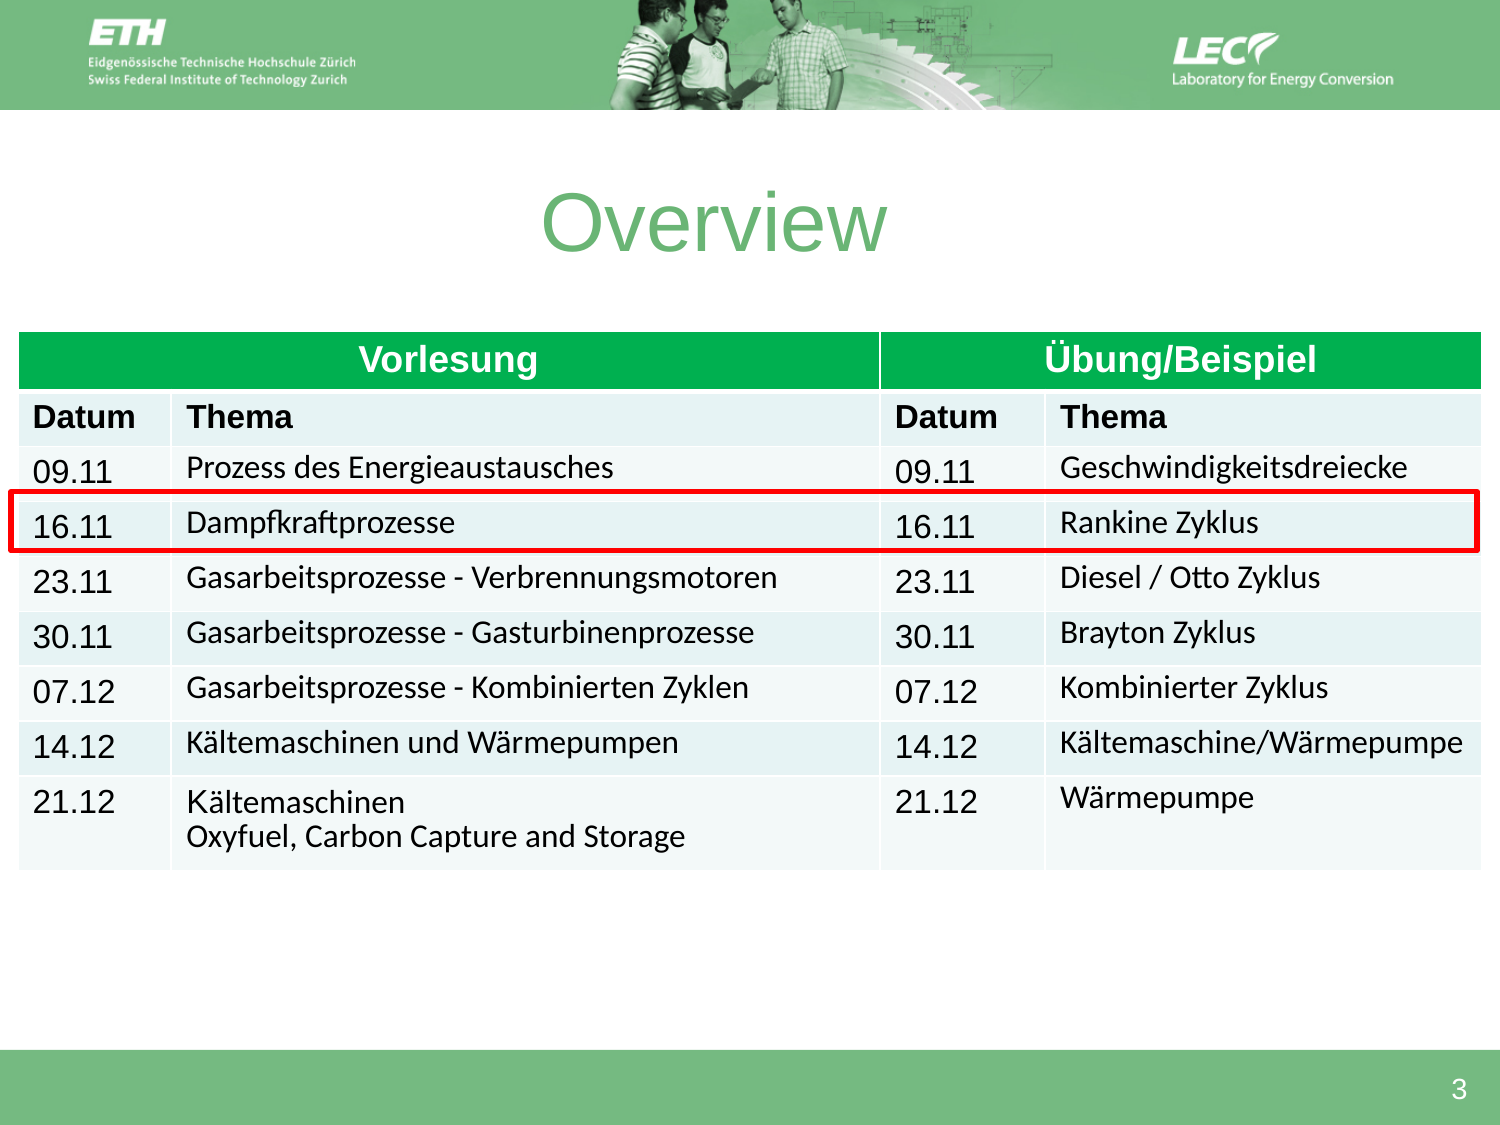

Overview
| Vorlesung |  | Übung/Beispiel |  |
| --- | --- | --- | --- |
| Datum | Thema | Datum | Thema |
| 09.11 | Prozess des Energieaustausches | 09.11 | Geschwindigkeitsdreiecke |
| 16.11 | Dampfkraftprozesse | 16.11 | Rankine Zyklus |
| 23.11 | Gasarbeitsprozesse - Verbrennungsmotoren | 23.11 | Diesel / Otto Zyklus |
| 30.11 | Gasarbeitsprozesse - Gasturbinenprozesse | 30.11 | Brayton Zyklus |
| 07.12 | Gasarbeitsprozesse - Kombinierten Zyklen | 07.12 | Kombinierter Zyklus |
| 14.12 | Kältemaschinen und Wärmepumpen | 14.12 | Kältemaschine/Wärmepumpe |
| 21.12 | Kältemaschinen Oxyfuel, Carbon Capture and Storage | 21.12 | Wärmepumpe |

3